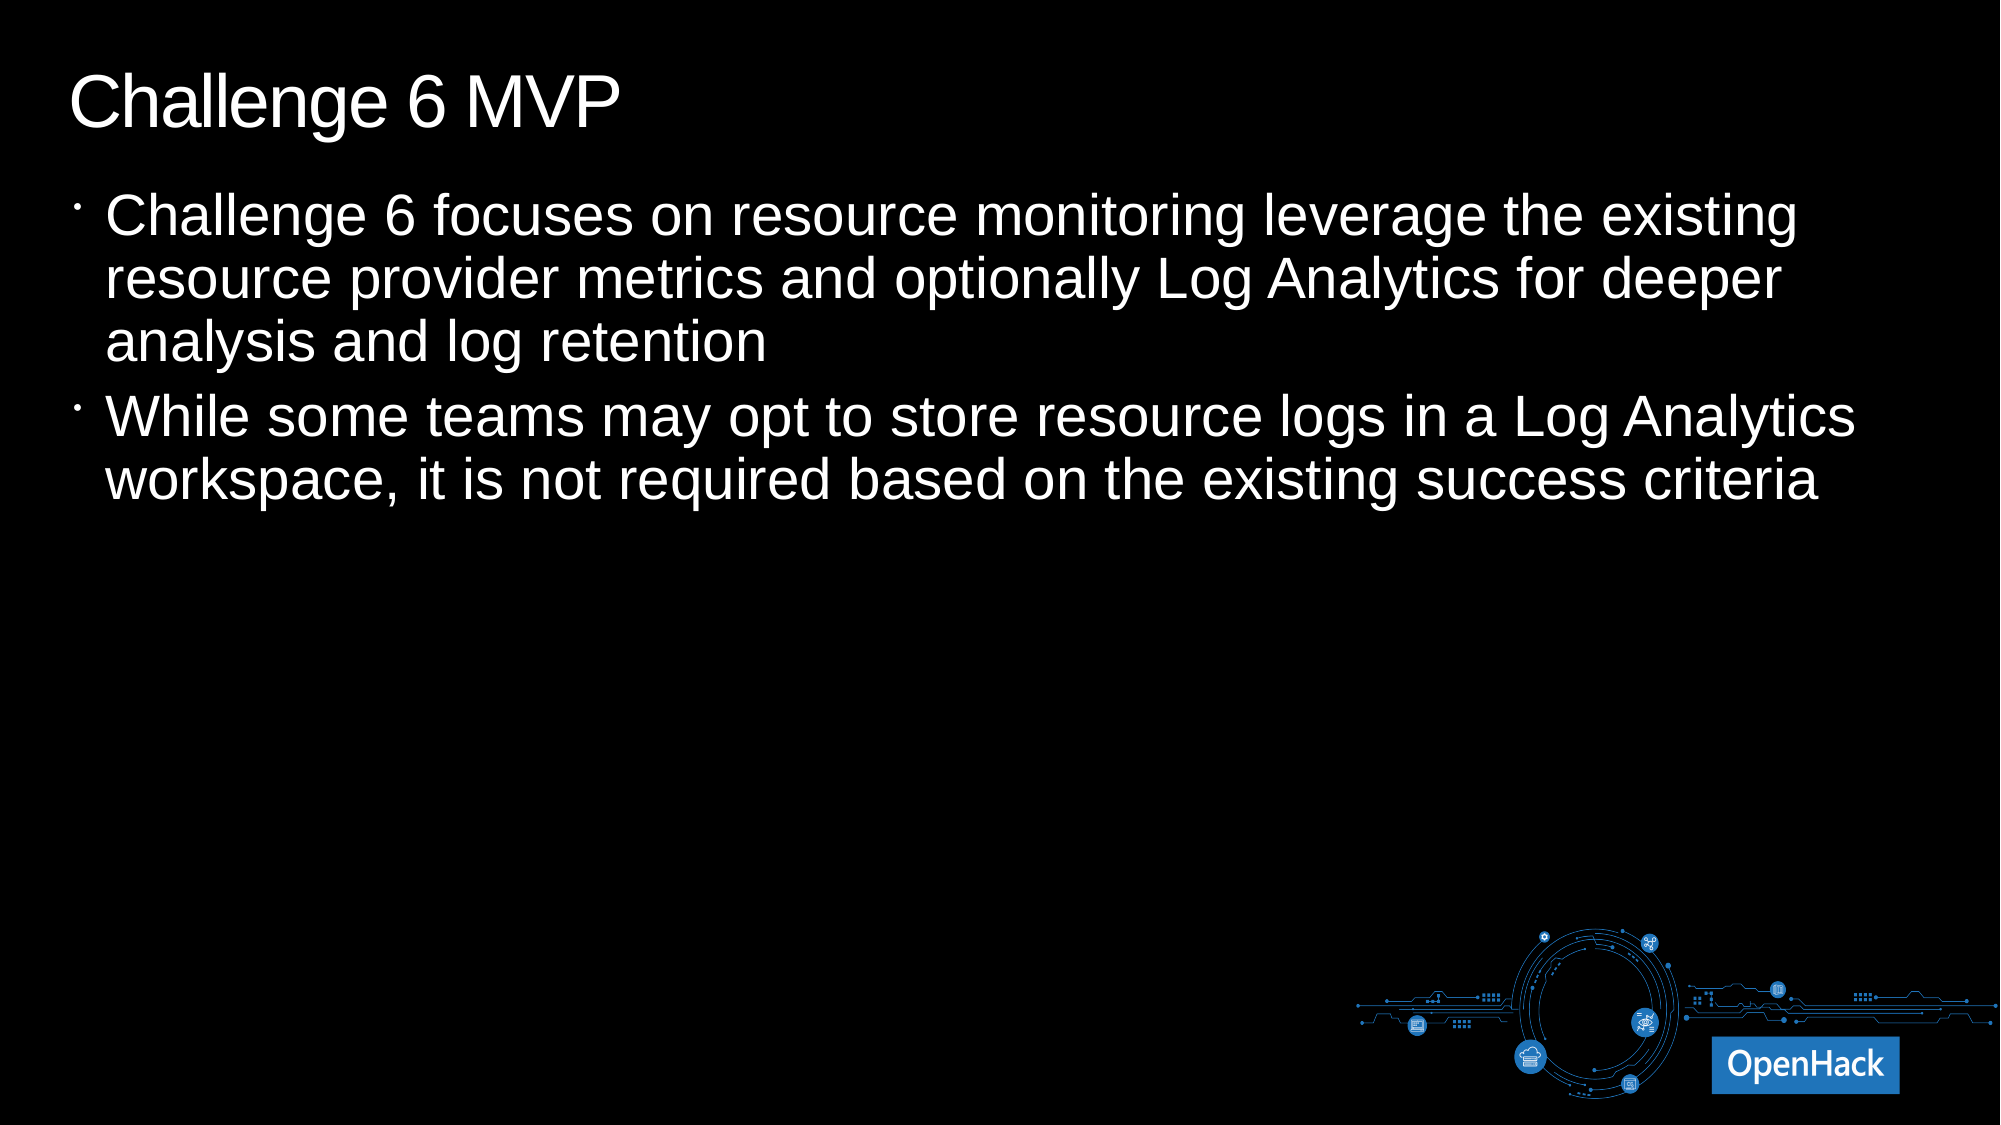

# Challenge 6 MVP
Challenge 6 focuses on resource monitoring leverage the existing resource provider metrics and optionally Log Analytics for deeper analysis and log retention
While some teams may opt to store resource logs in a Log Analytics workspace, it is not required based on the existing success criteria